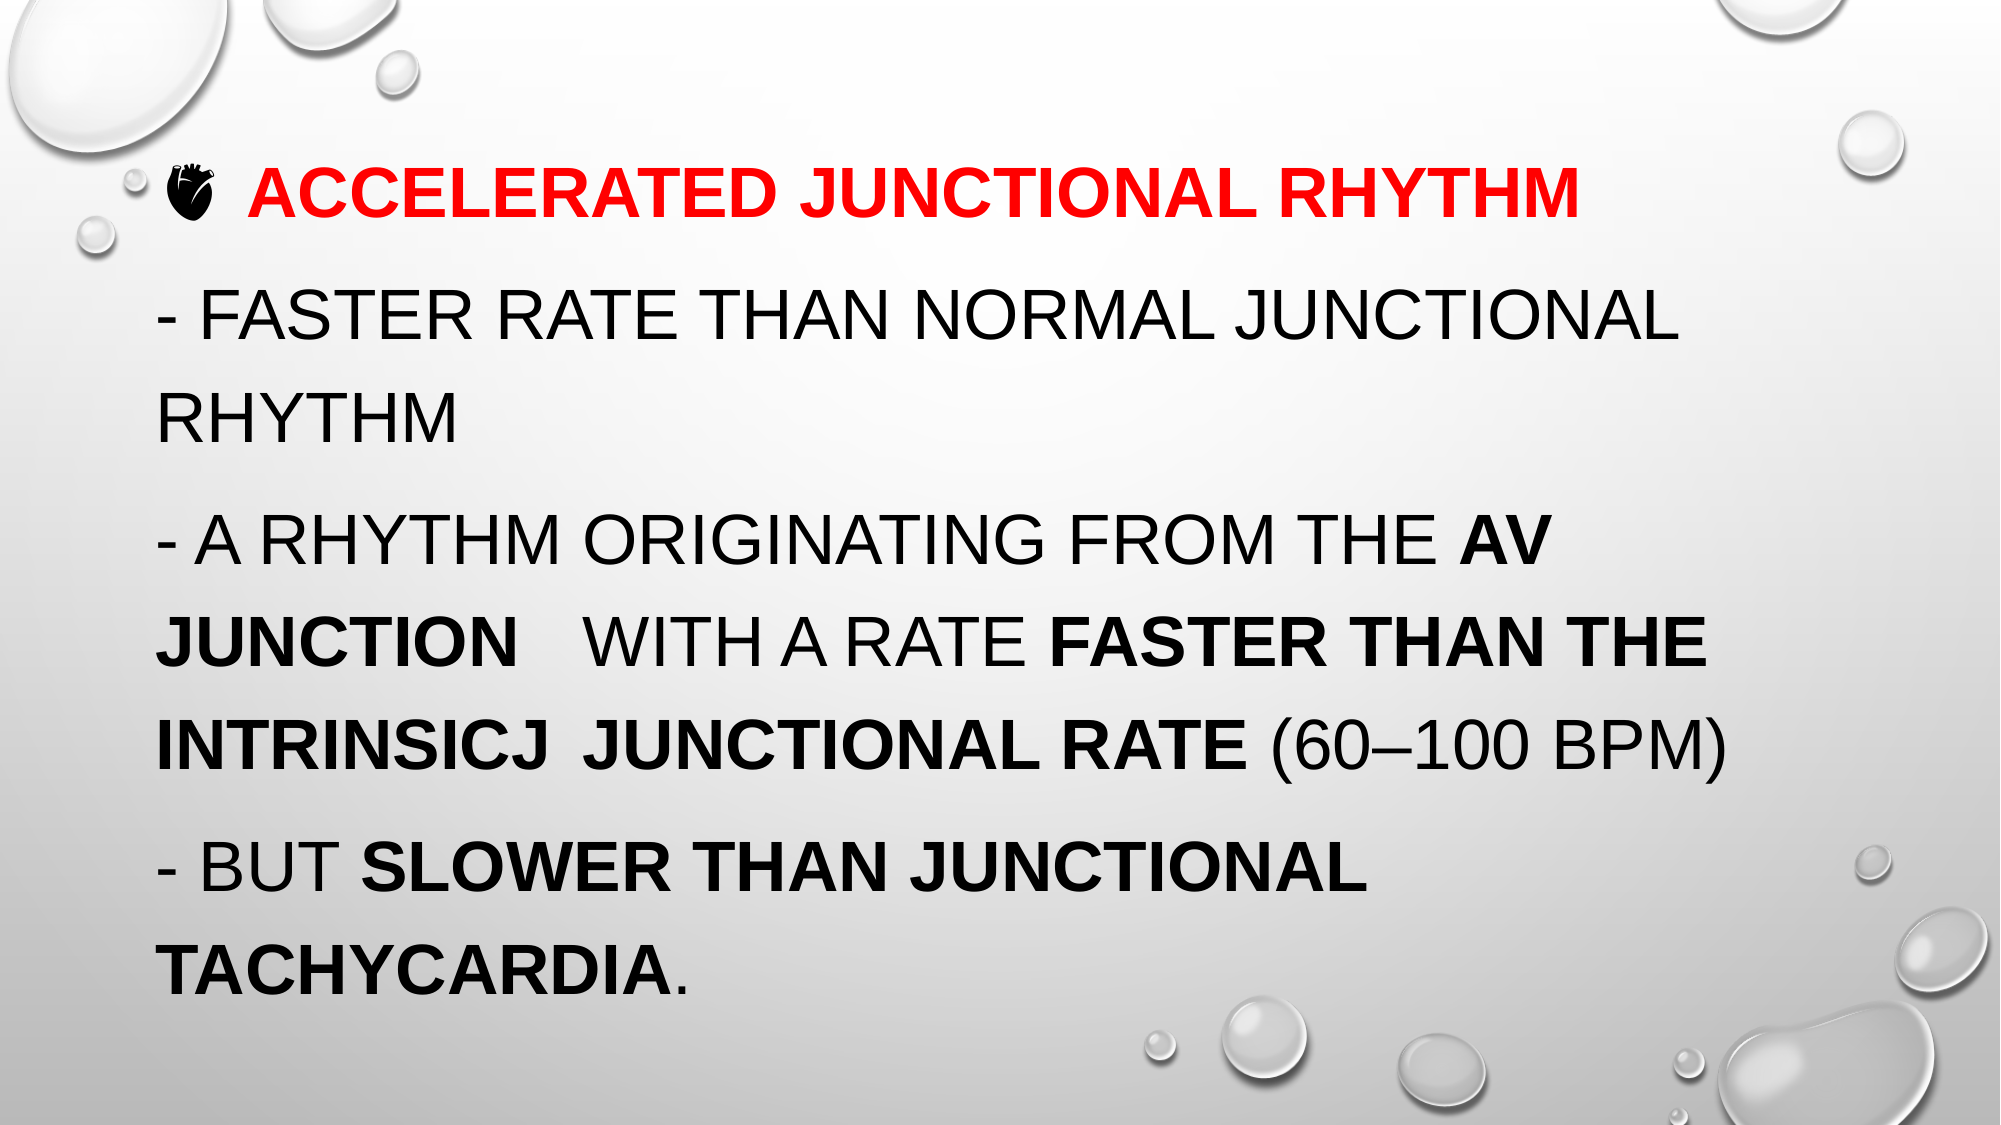

🫀 Accelerated Junctional Rhythm
- Faster rate than normal junctional 	rhythm
- A rhythm originating from the AV junction 	with a rate faster than the 	intrinsicj	Junctional rate (60–100 bpm)
- but slower than junctional tachycardia.